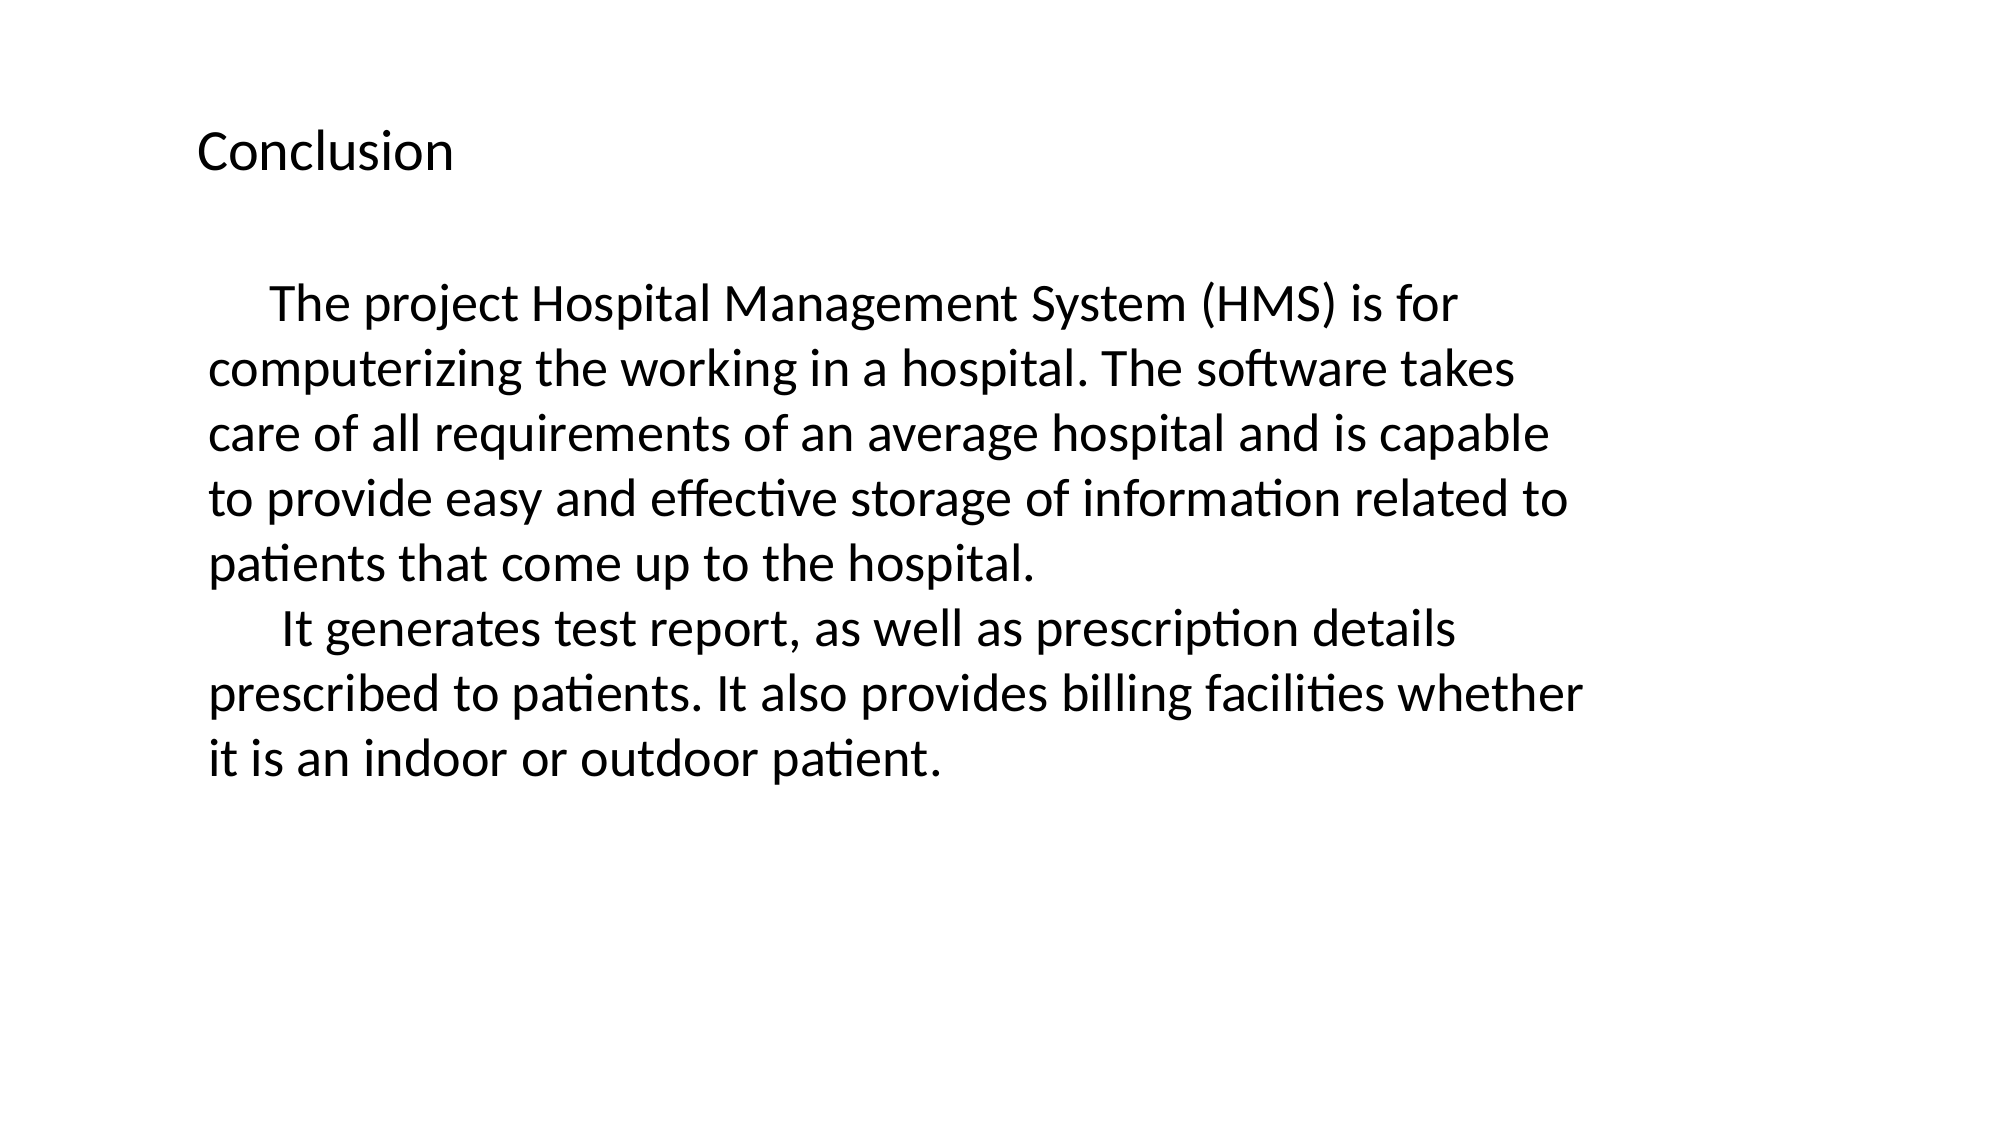

Conclusion
     The project Hospital Management System (HMS) is for computerizing the working in a hospital. The software takes care of all requirements of an average hospital and is capable to provide easy and effective storage of information related to patients that come up to the hospital.
      It generates test report, as well as prescription details prescribed to patients. It also provides billing facilities whether it is an indoor or outdoor patient.